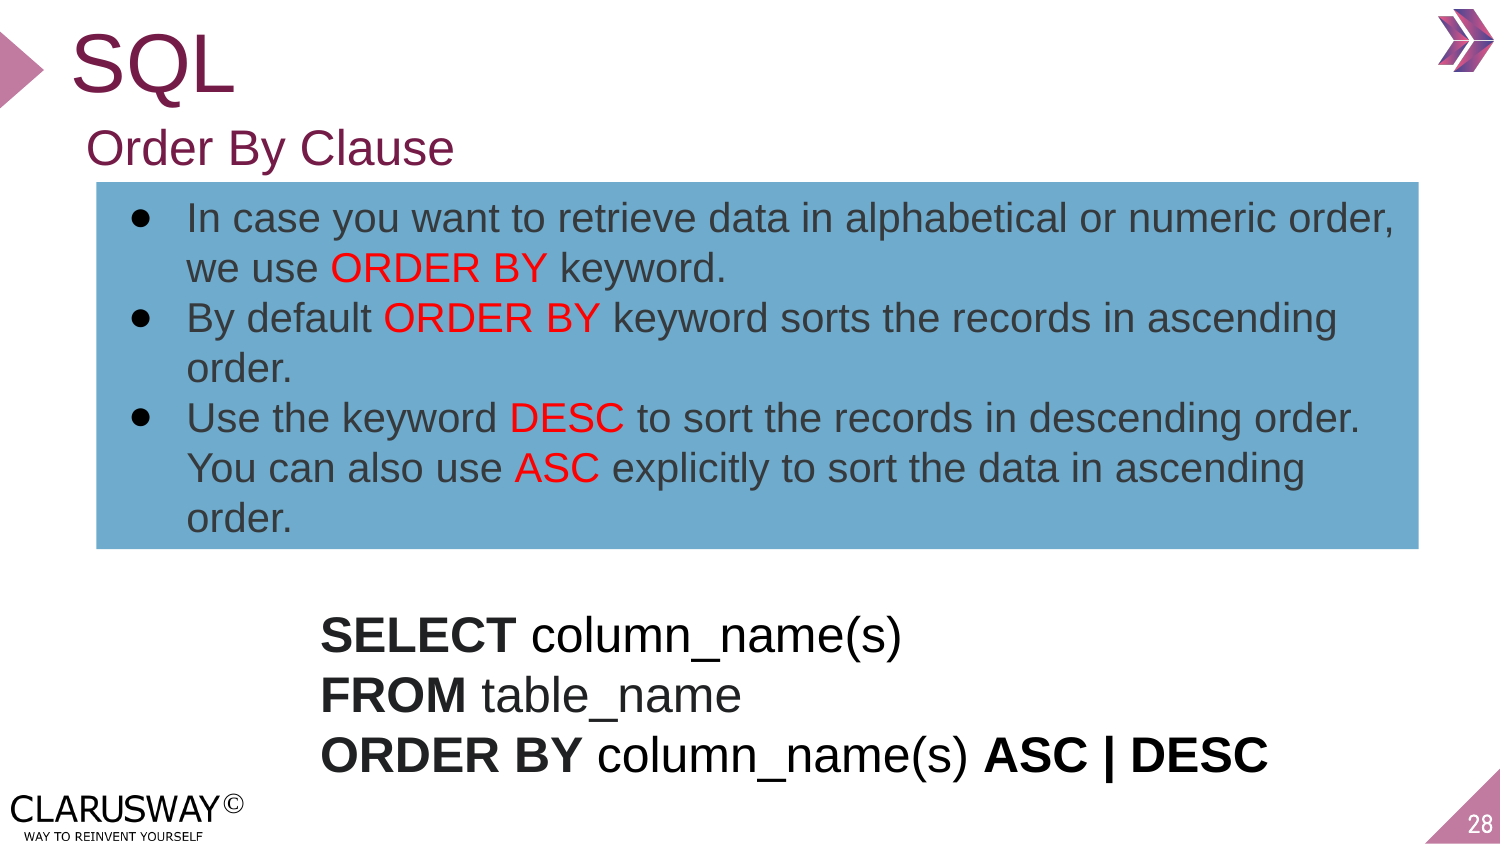

# SQL
Order By Clause
In case you want to retrieve data in alphabetical or numeric order, we use ORDER BY keyword.
By default ORDER BY keyword sorts the records in ascending order.
Use the keyword DESC to sort the records in descending order. You can also use ASC explicitly to sort the data in ascending order.
SELECT column_name(s)
FROM table_name
ORDER BY column_name(s) ASC | DESC
28